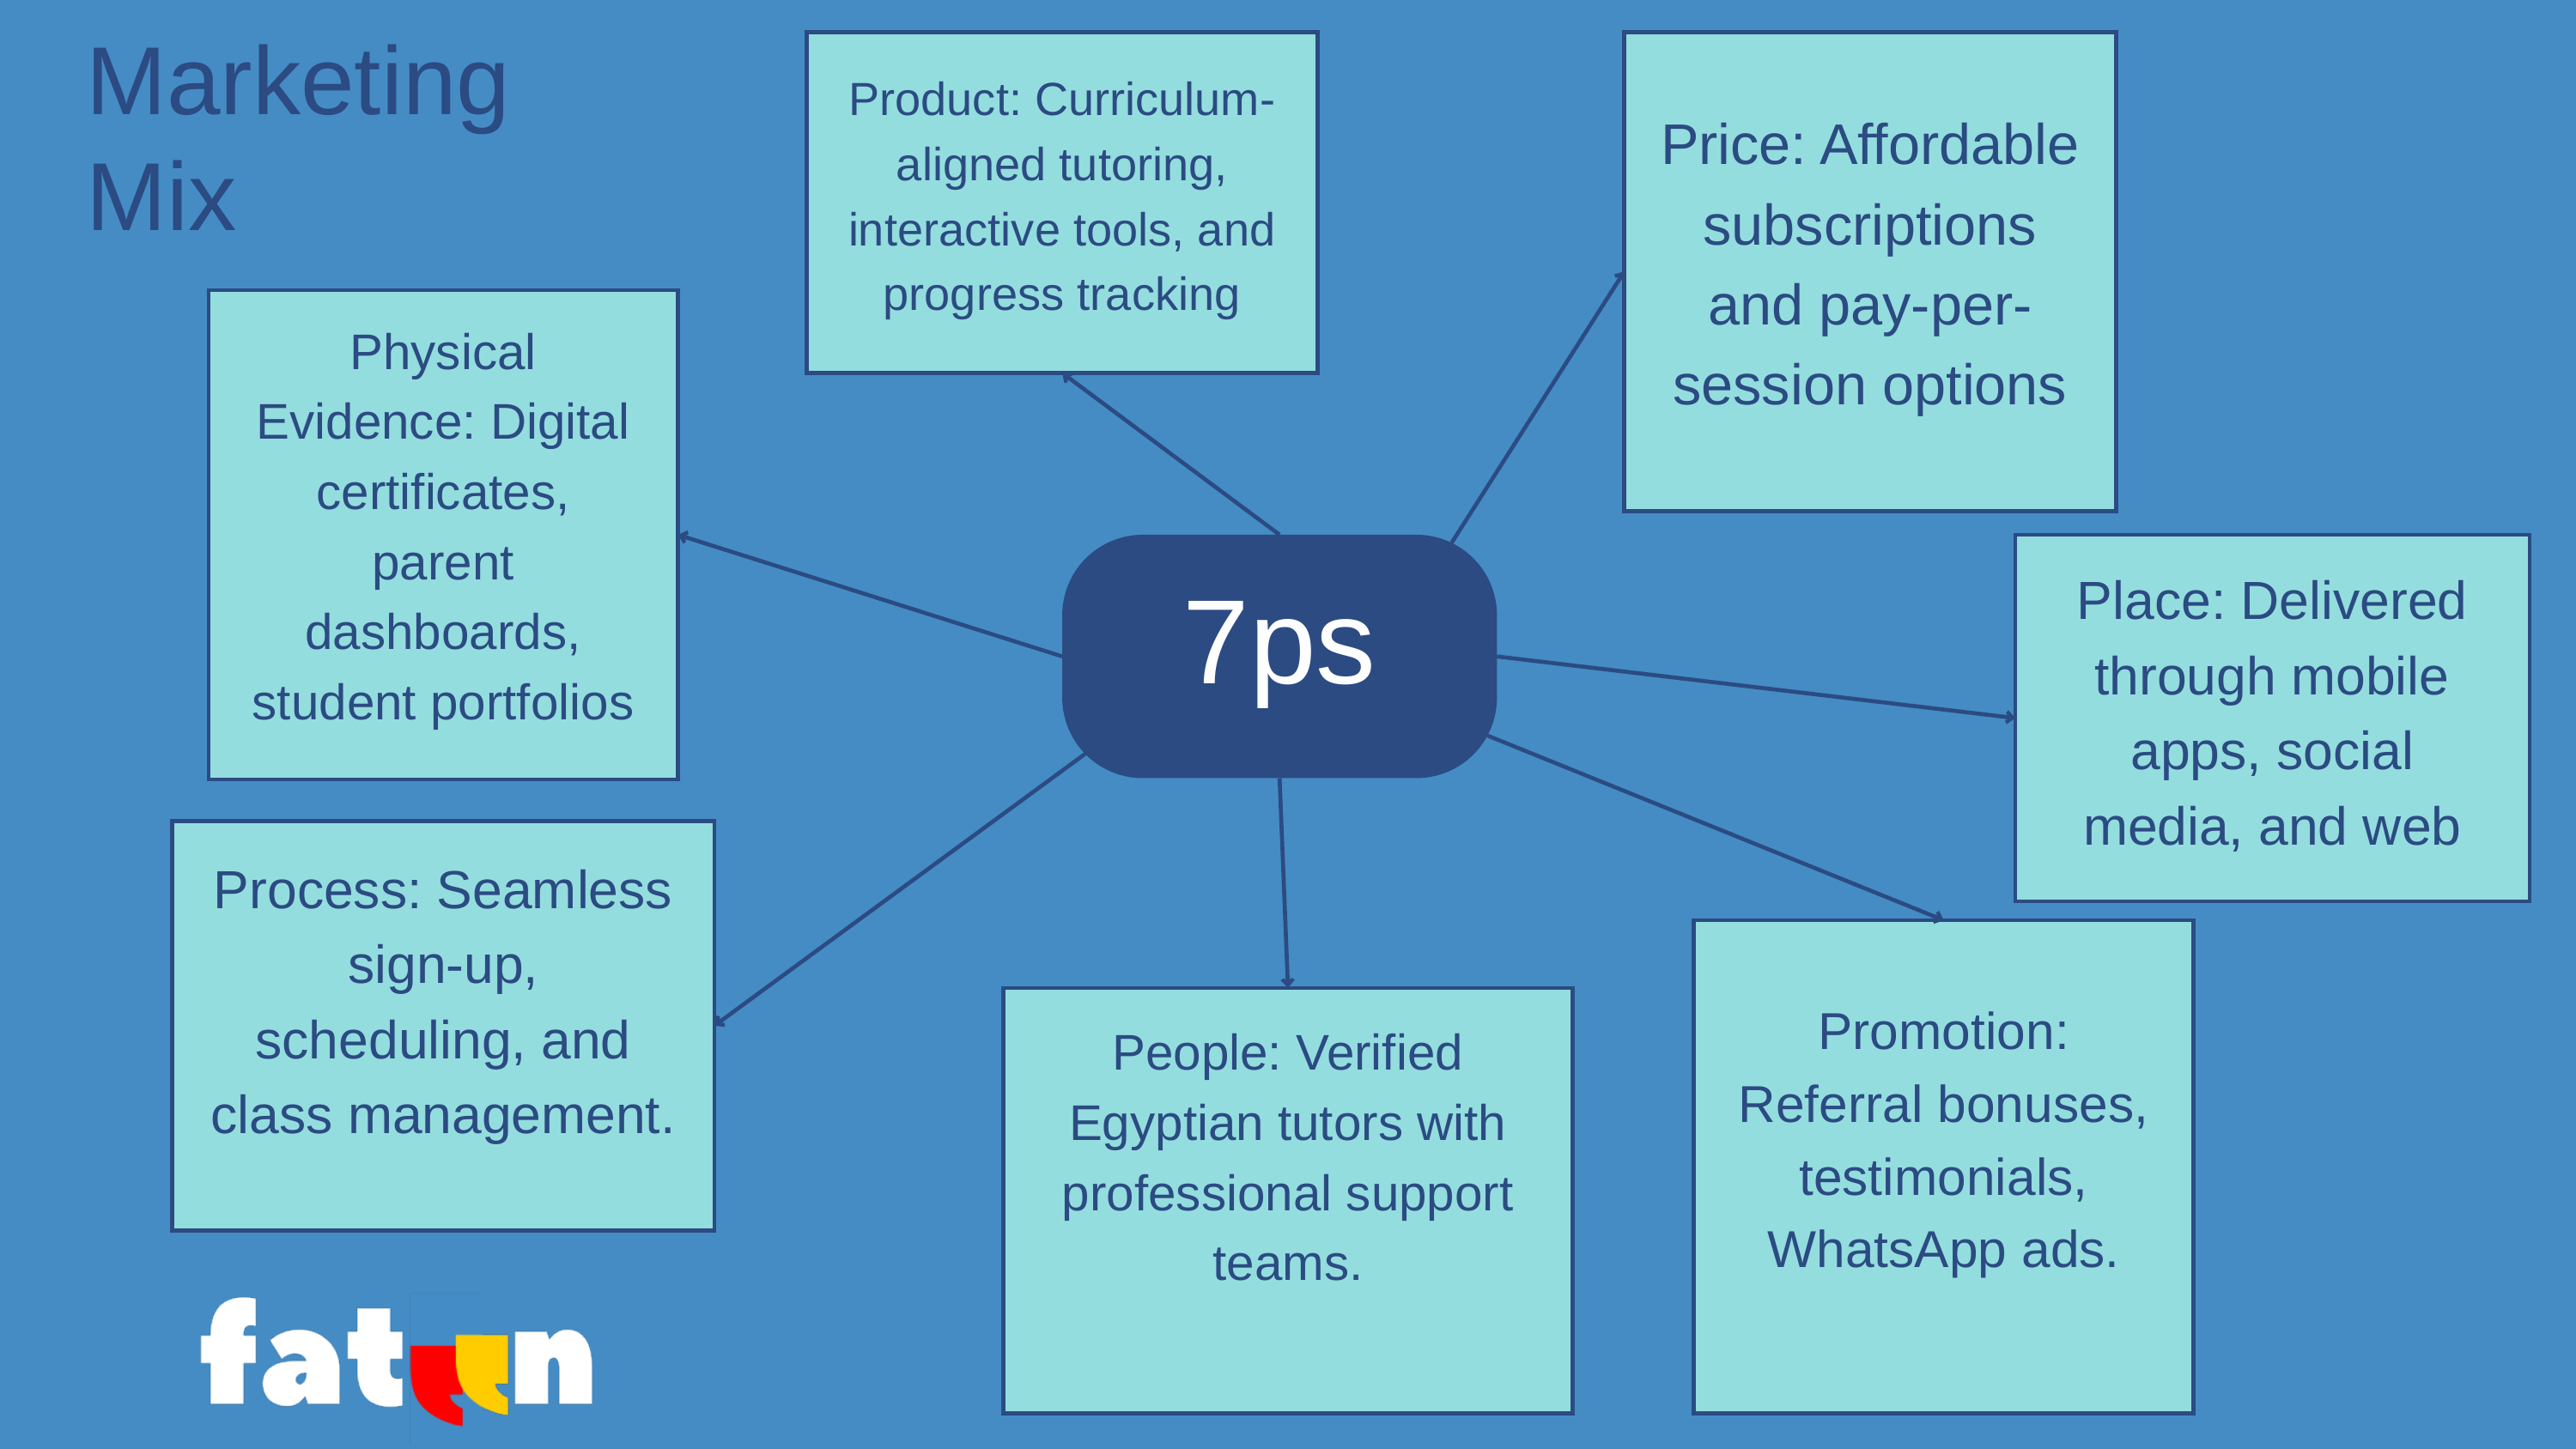

Marketing Mix

Product: Curriculum-aligned tutoring, interactive tools, and progress tracking

Price: Affordable subscriptions and pay-per-session options

Physical Evidence: Digital certificates, parent dashboards, student portfolios

7ps

Place: Delivered through mobile apps, social media, and web

Process: Seamless sign-up, scheduling, and class management.

Promotion: Referral bonuses, testimonials, WhatsApp ads.

People: Verified Egyptian tutors with professional support teams.